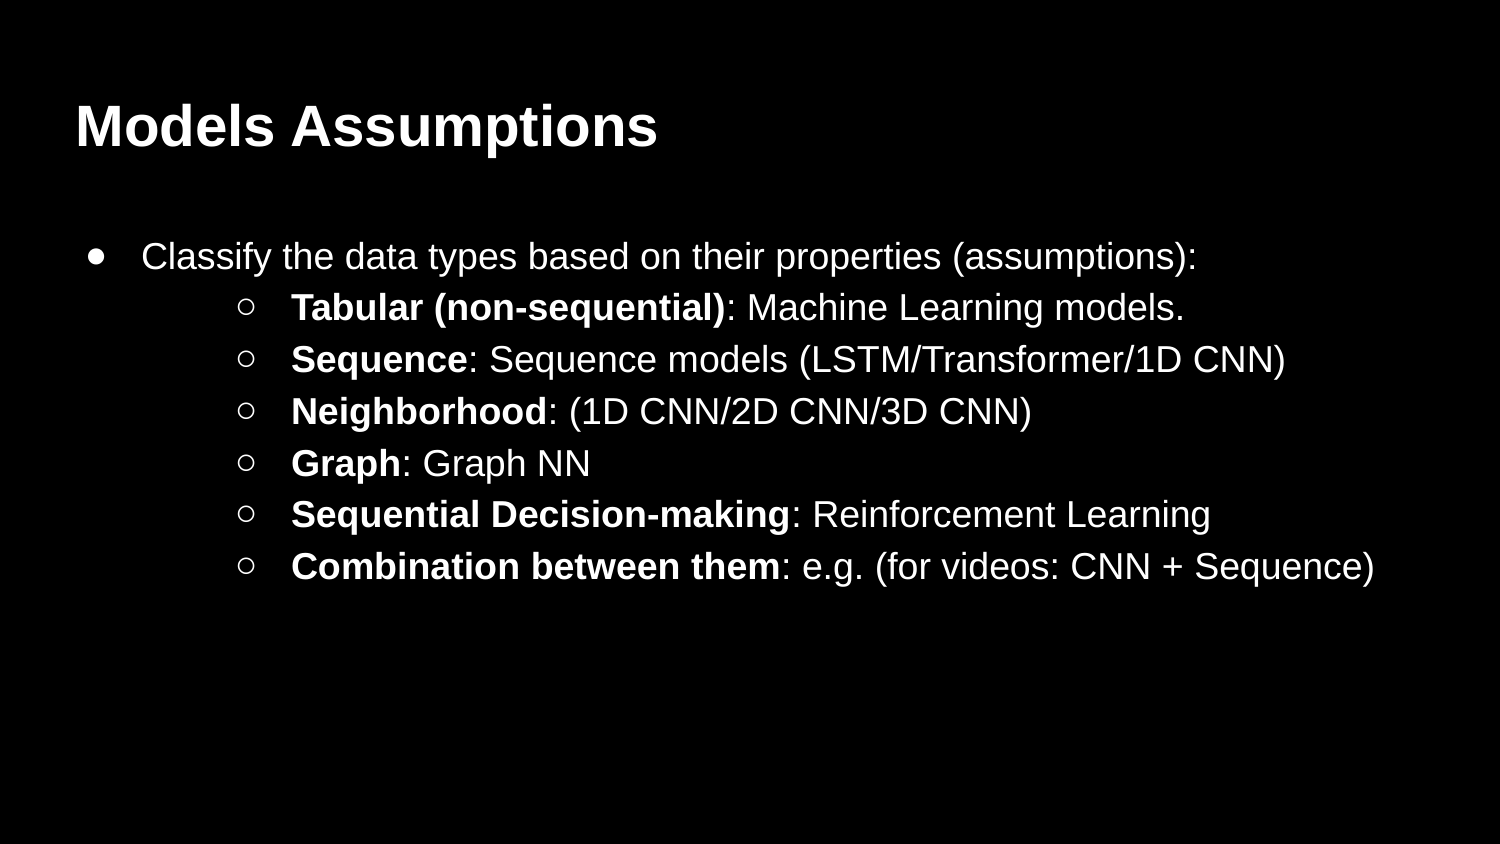

# Models Assumptions
Classify the data types based on their properties (assumptions):
Tabular (non-sequential): Machine Learning models.
Sequence: Sequence models (LSTM/Transformer/1D CNN)
Neighborhood: (1D CNN/2D CNN/3D CNN)
Graph: Graph NN
Sequential Decision-making: Reinforcement Learning
Combination between them: e.g. (for videos: CNN + Sequence)